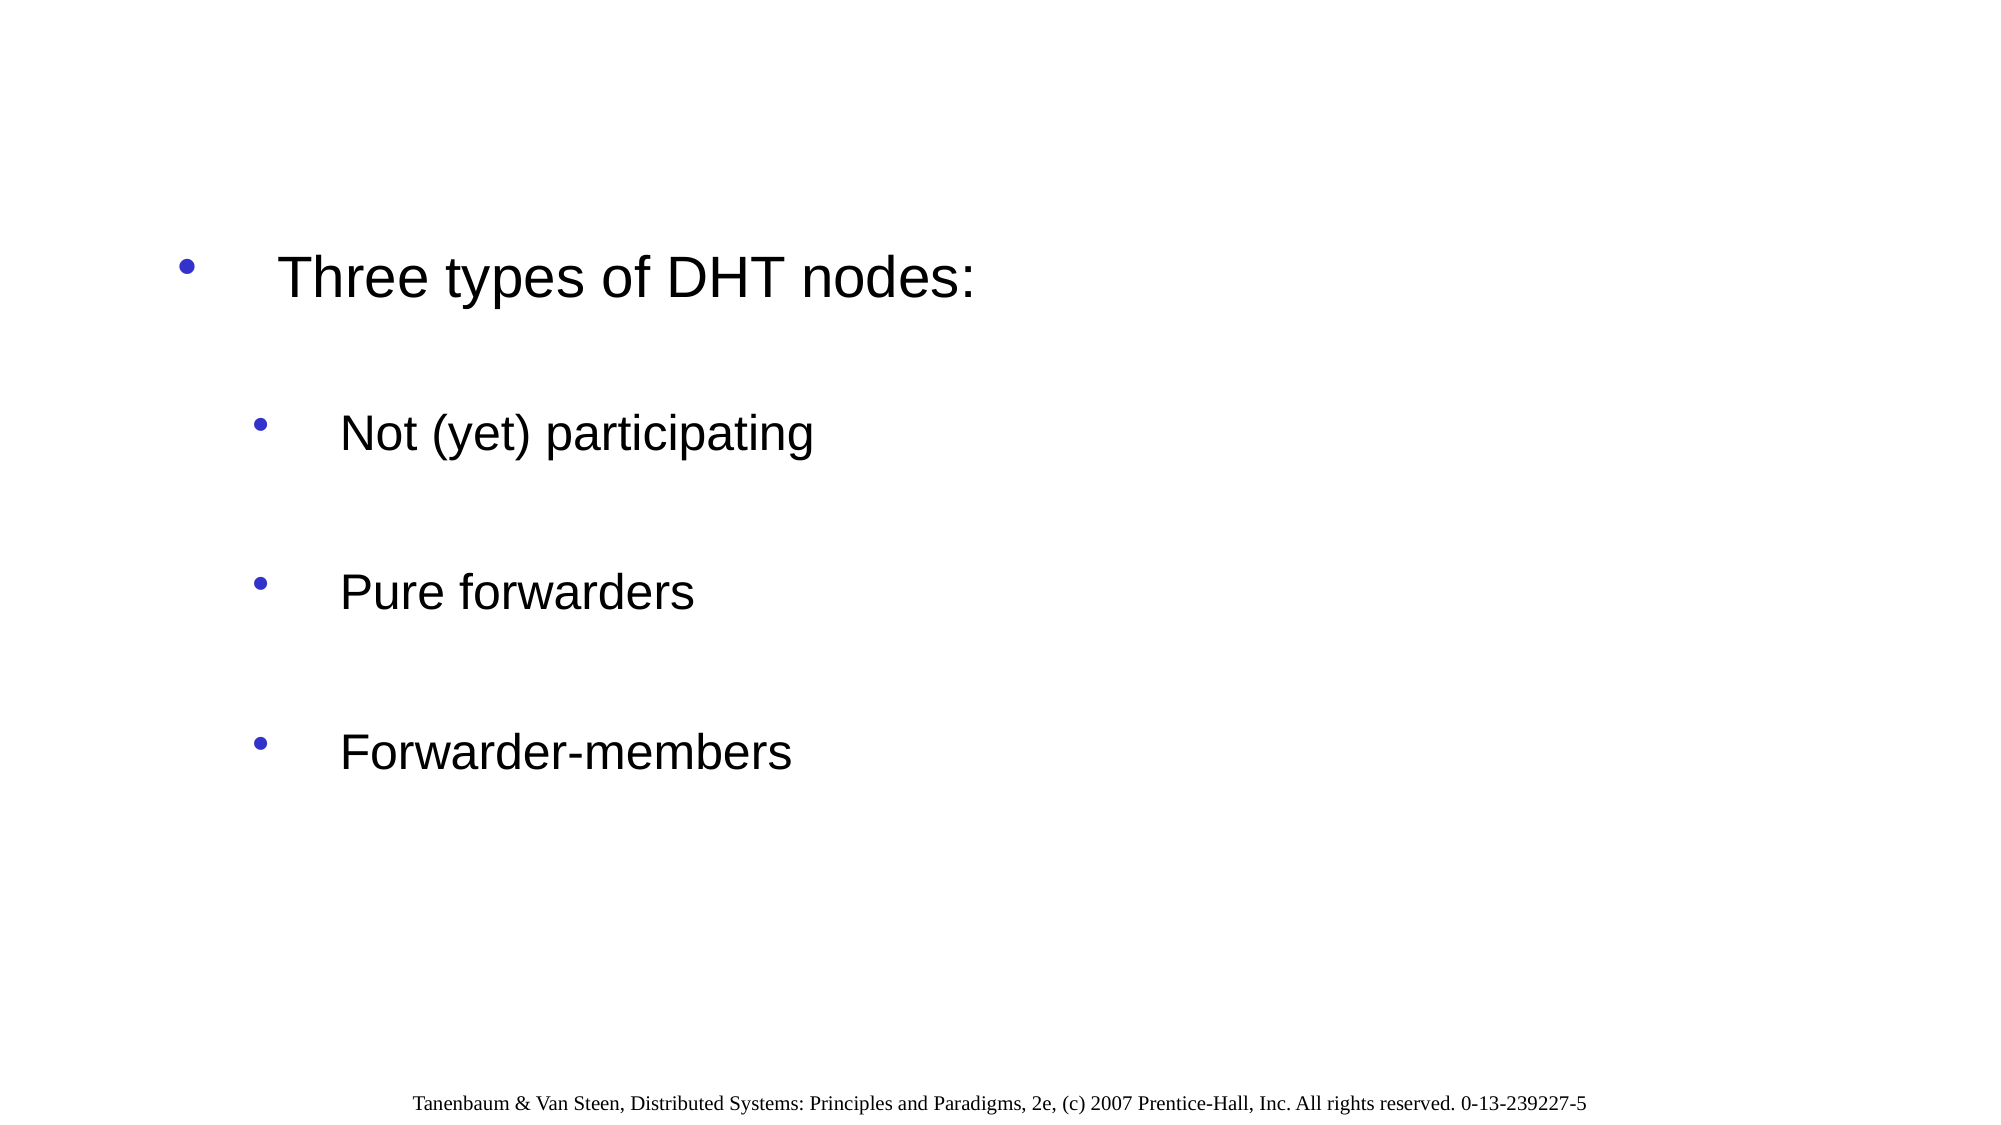

#
Three types of DHT nodes:

Not (yet) participating

Pure forwarders

Forwarder-members
Tanenbaum & Van Steen, Distributed Systems: Principles and Paradigms, 2e, (c) 2007 Prentice-Hall, Inc. All rights reserved. 0-13-239227-5